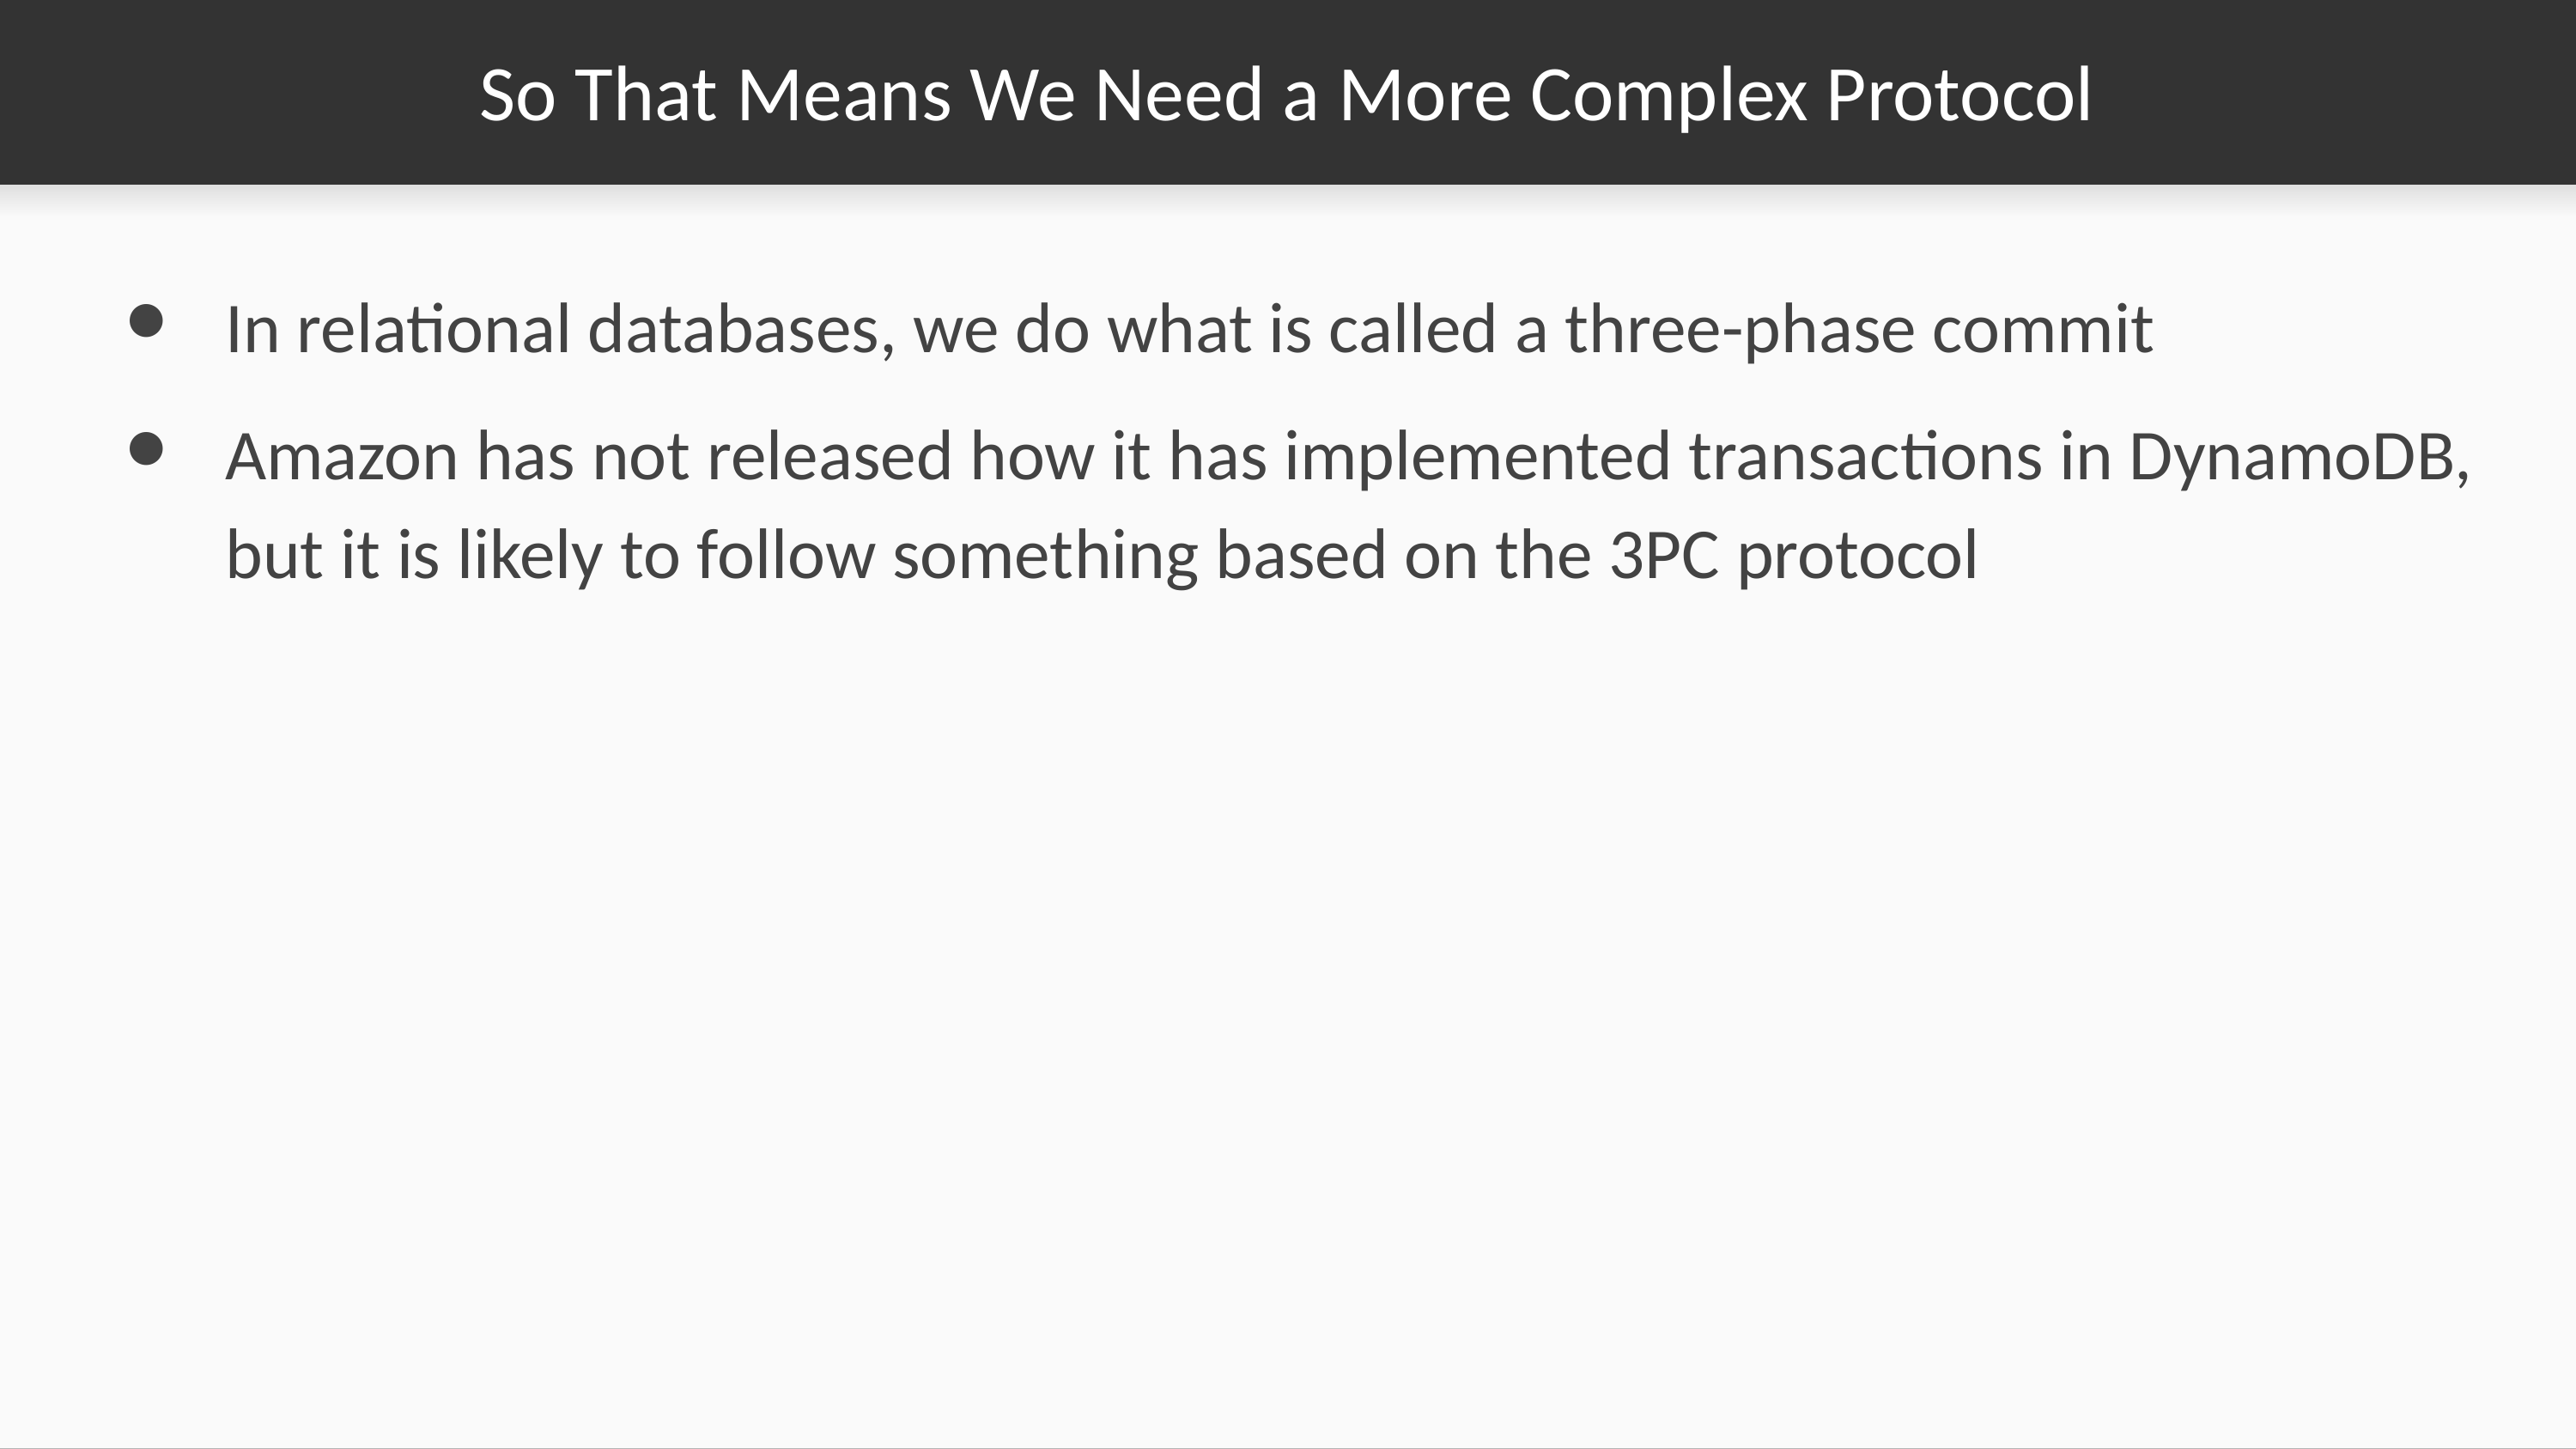

# So That Means We Need a More Complex Protocol
In relational databases, we do what is called a three-phase commit
Amazon has not released how it has implemented transactions in DynamoDB, but it is likely to follow something based on the 3PC protocol